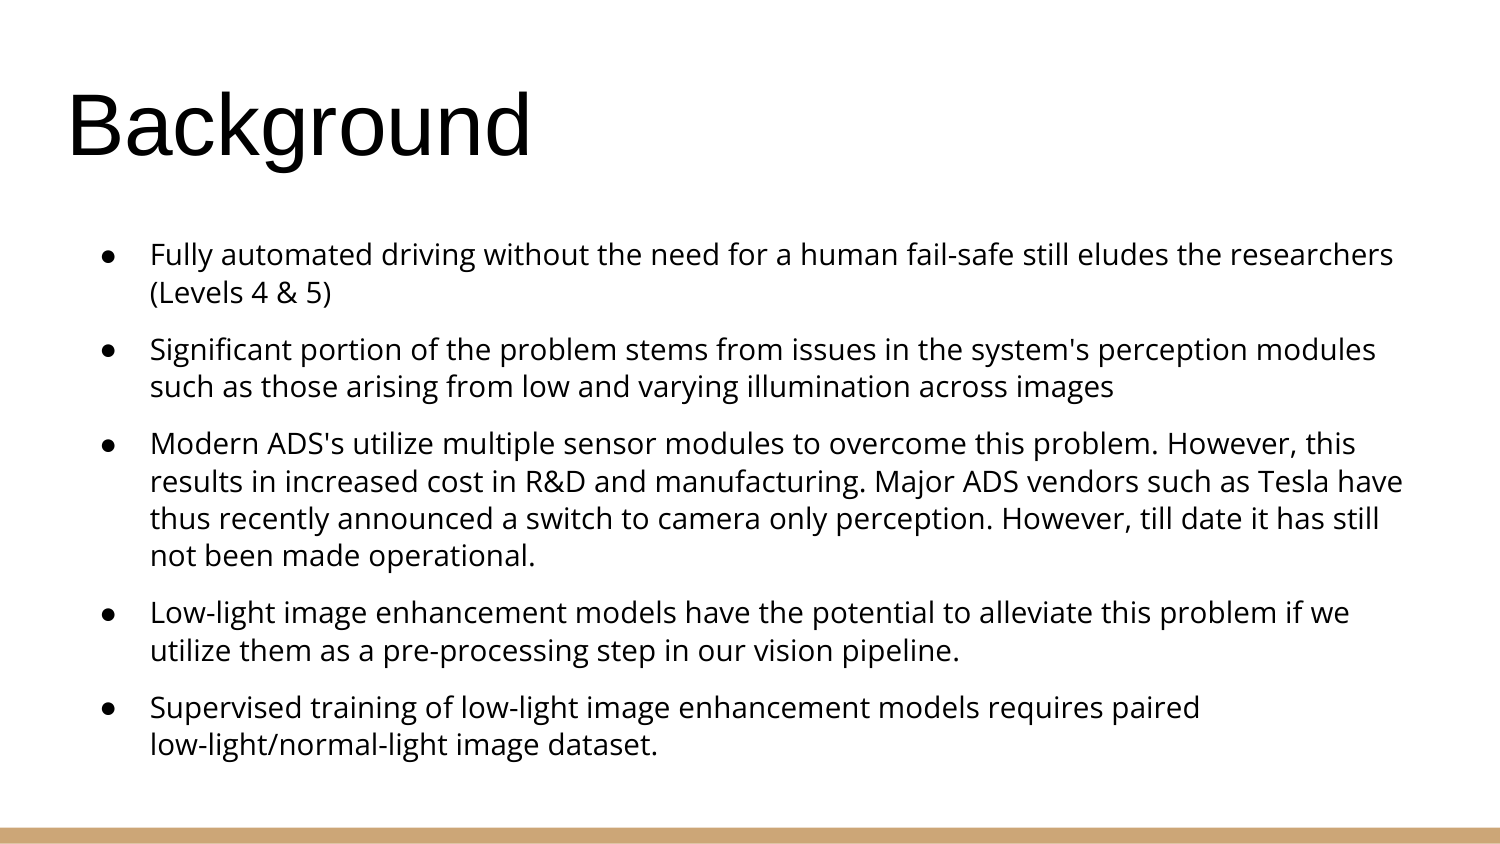

# Background
Fully automated driving without the need for a human fail-safe still eludes the researchers (Levels 4 & 5)
Significant portion of the problem stems from issues in the system's perception modules such as those arising from low and varying illumination across images
Modern ADS's utilize multiple sensor modules to overcome this problem. However, this results in increased cost in R&D and manufacturing. Major ADS vendors such as Tesla have thus recently announced a switch to camera only perception. However, till date it has still not been made operational.
Low-light image enhancement models have the potential to alleviate this problem if we utilize them as a pre-processing step in our vision pipeline.
Supervised training of low-light image enhancement models requires paired low-light/normal-light image dataset.